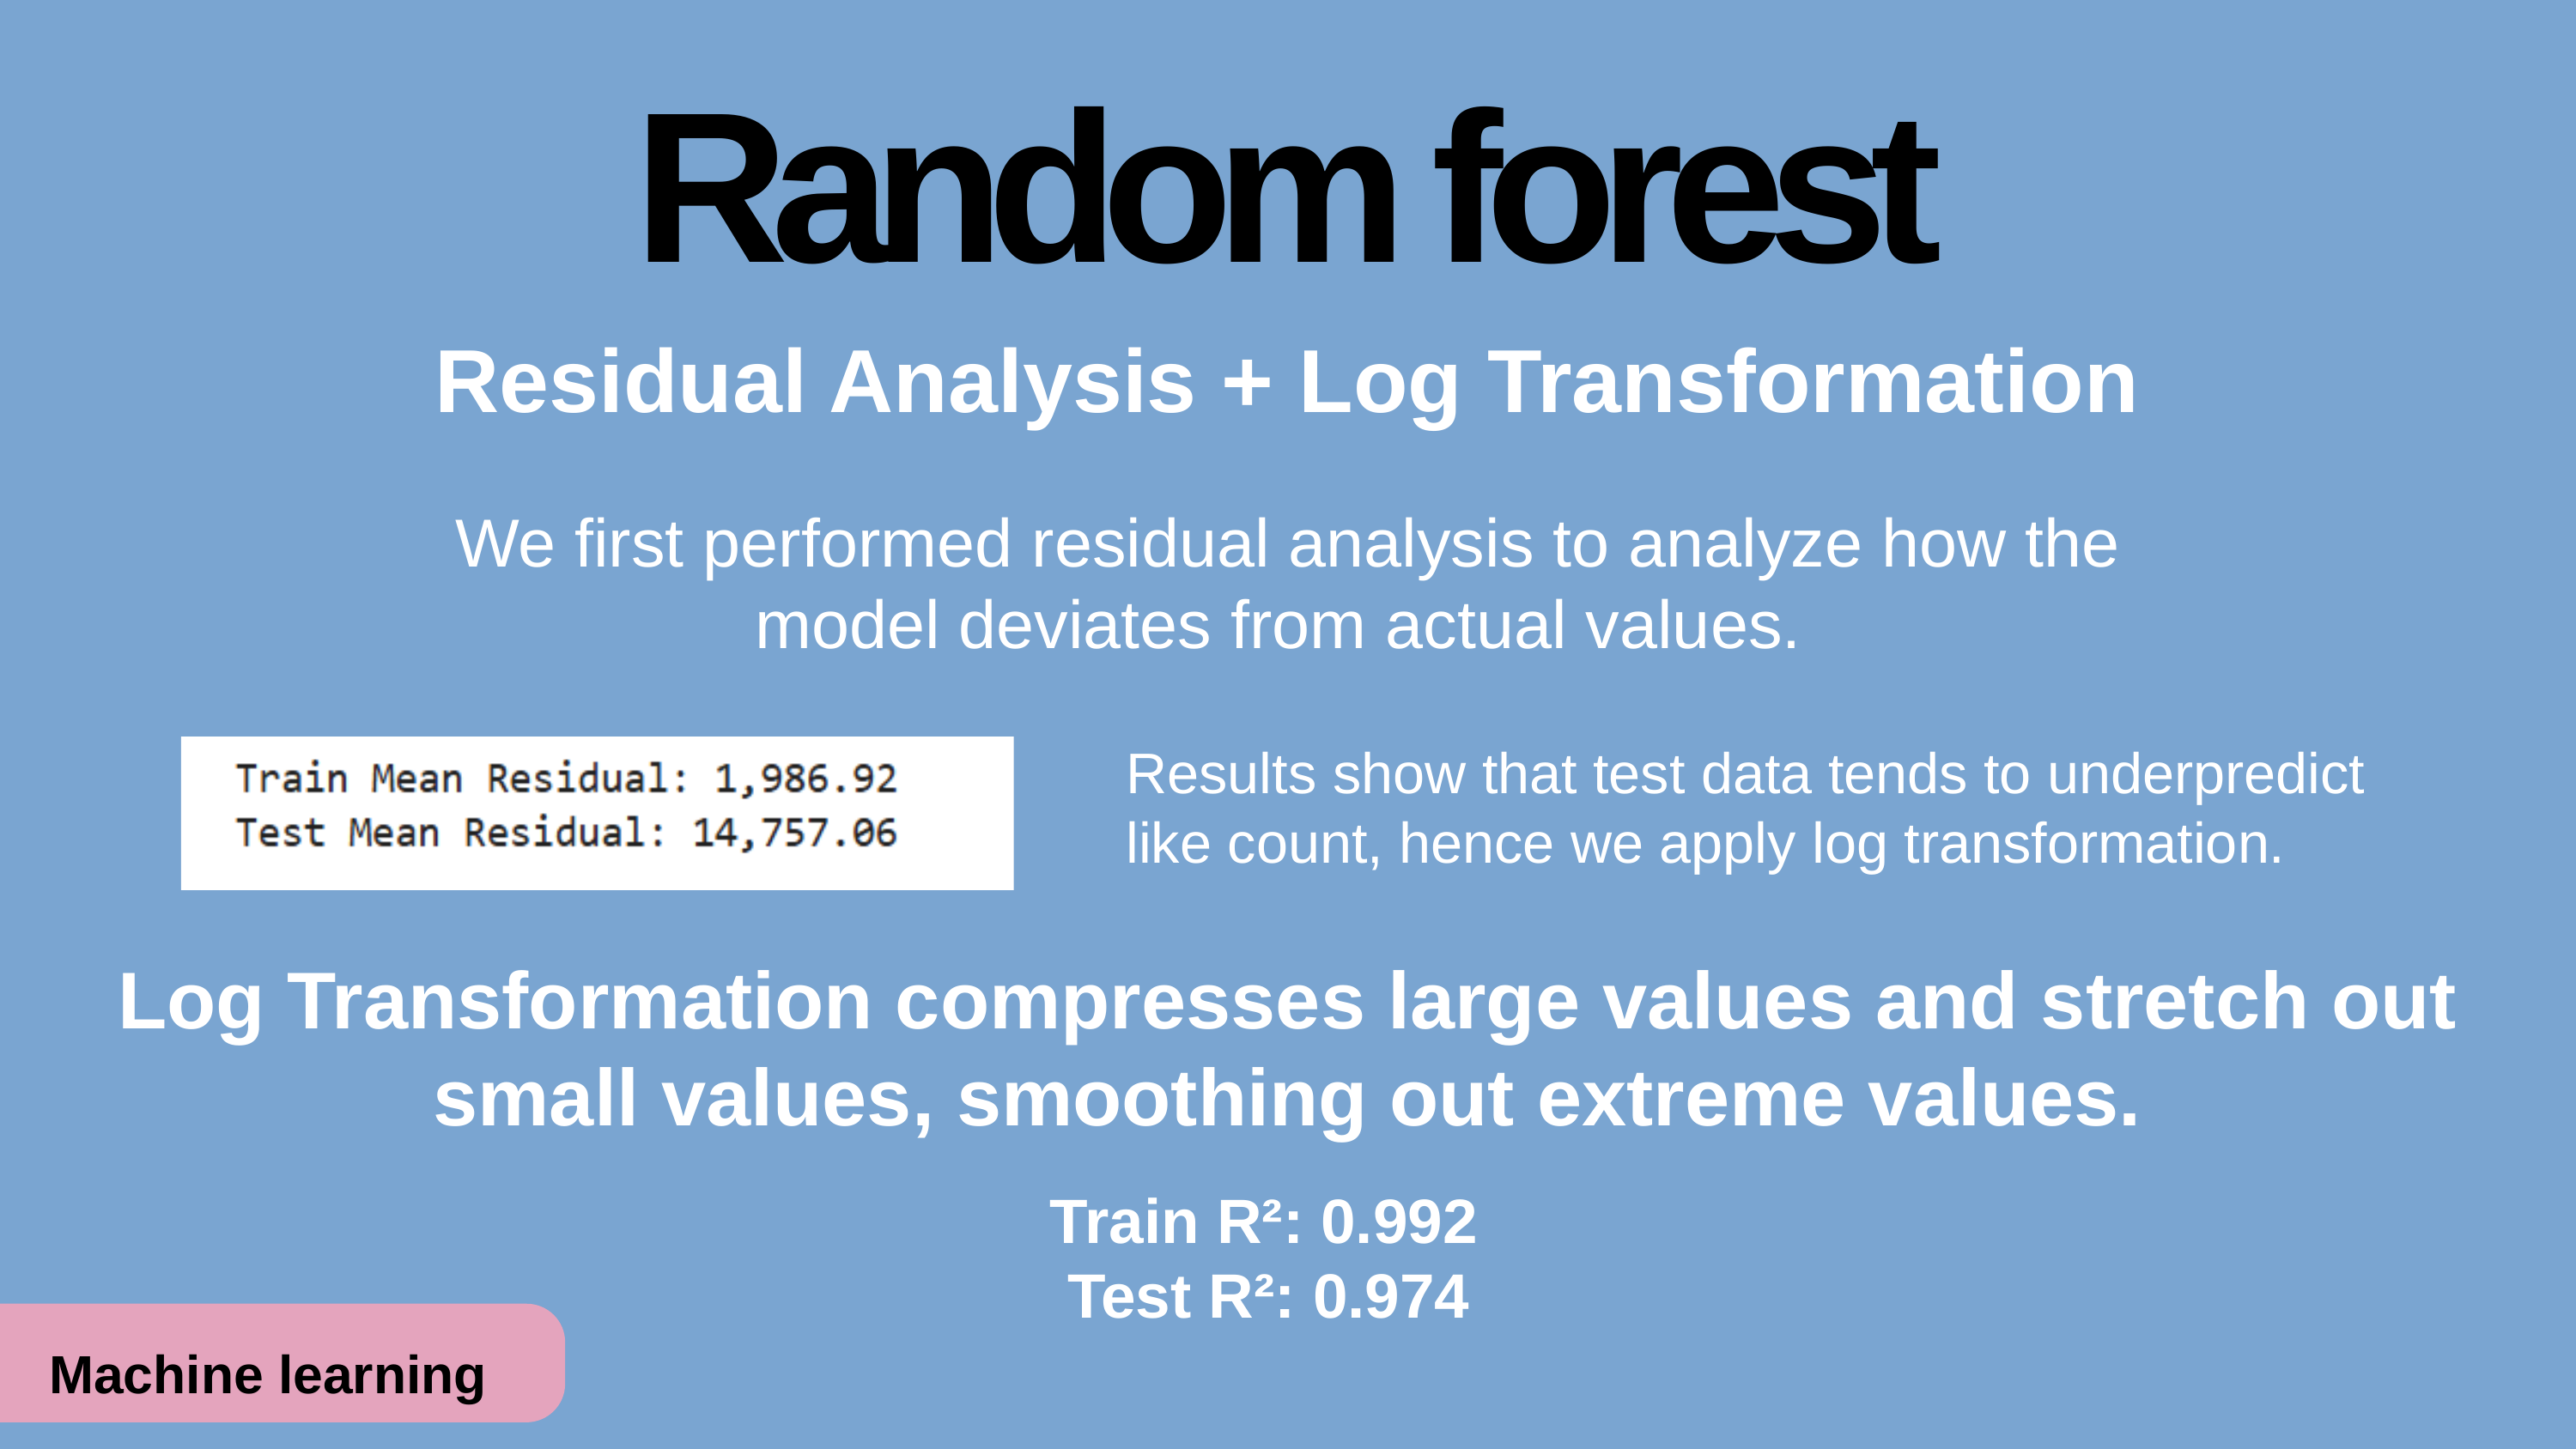

Random forest
Residual Analysis + Log Transformation
We first performed residual analysis to analyze how the model deviates from actual values.

Results show that test data tends to underpredict like count, hence we apply log transformation.
Log Transformation compresses large values and stretch out small values, smoothing out extreme values.
Train R²: 0.992
 Test R²: 0.974
Machine learning